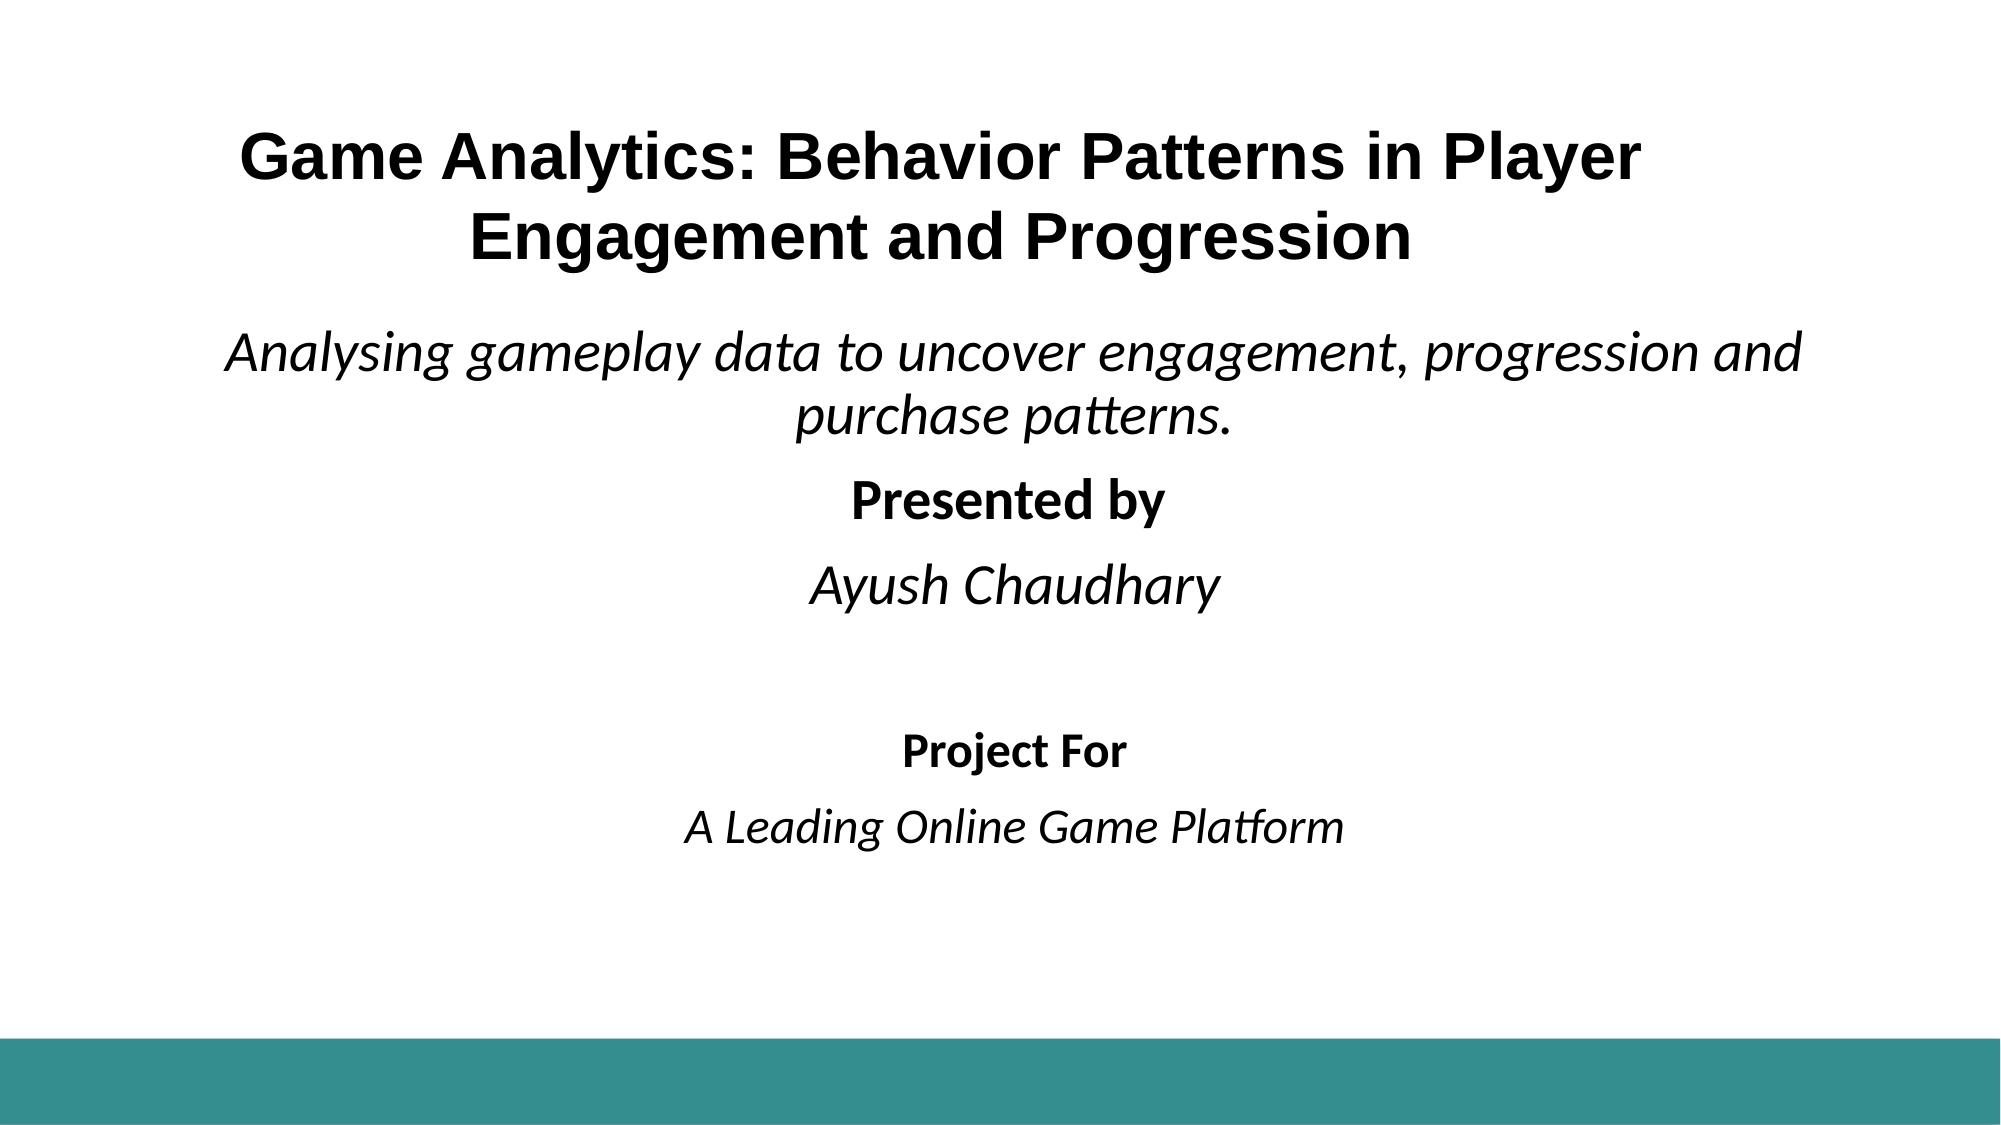

# Game Analytics: Behavior Patterns in Player Engagement and Progression
Analysing gameplay data to uncover engagement, progression and purchase patterns.
Presented by
Ayush Chaudhary

Project For
A Leading Online Game Platform